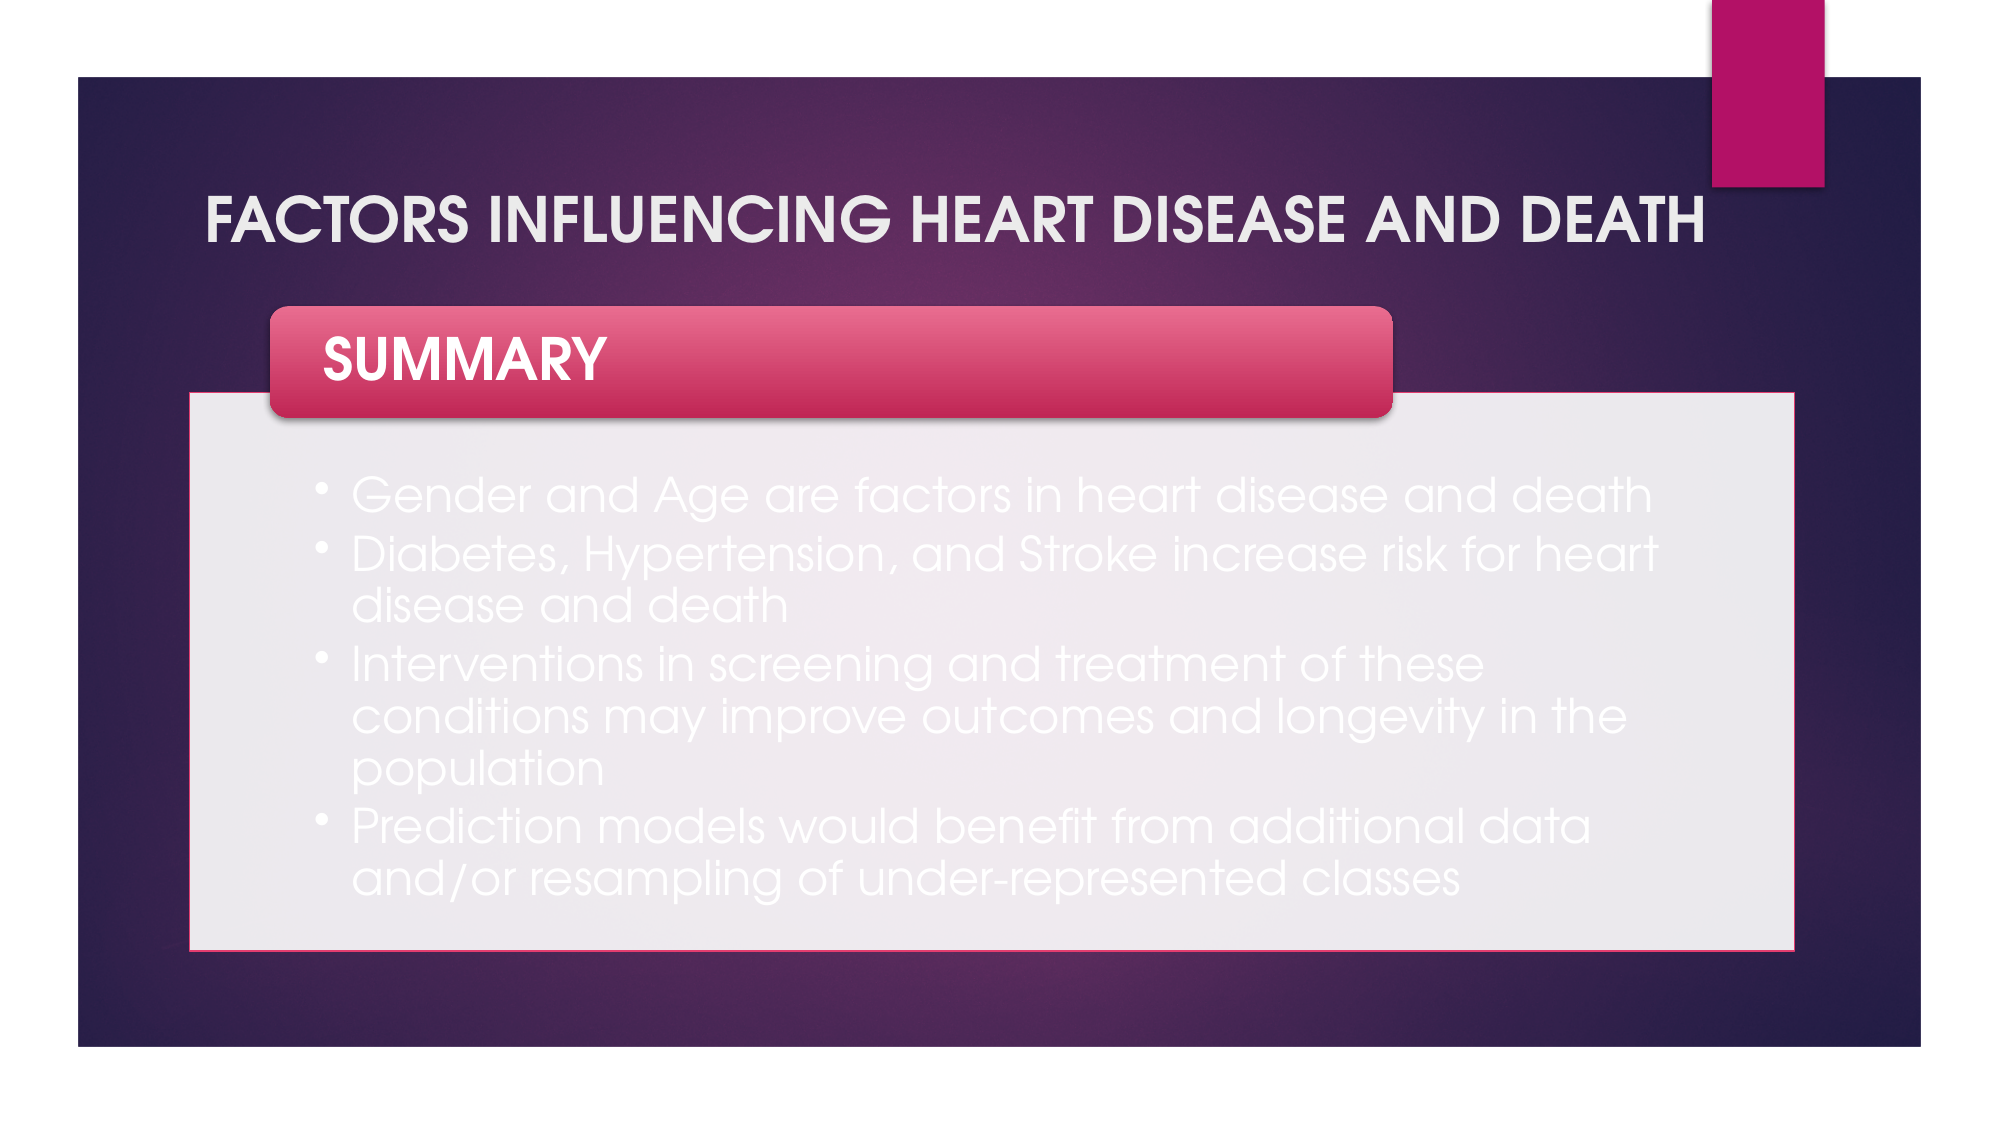

# FACTORS INFLUENCING HEART DISEASE AND DEATH
Gender and Age are factors in heart disease and death
Diabetes, Hypertension, and Stroke increase risk for heart disease and death
Interventions in screening and treatment of these conditions may improve outcomes and longevity in the population
Prediction models would benefit from additional data and/or resampling of under-represented classes
SUMMARY